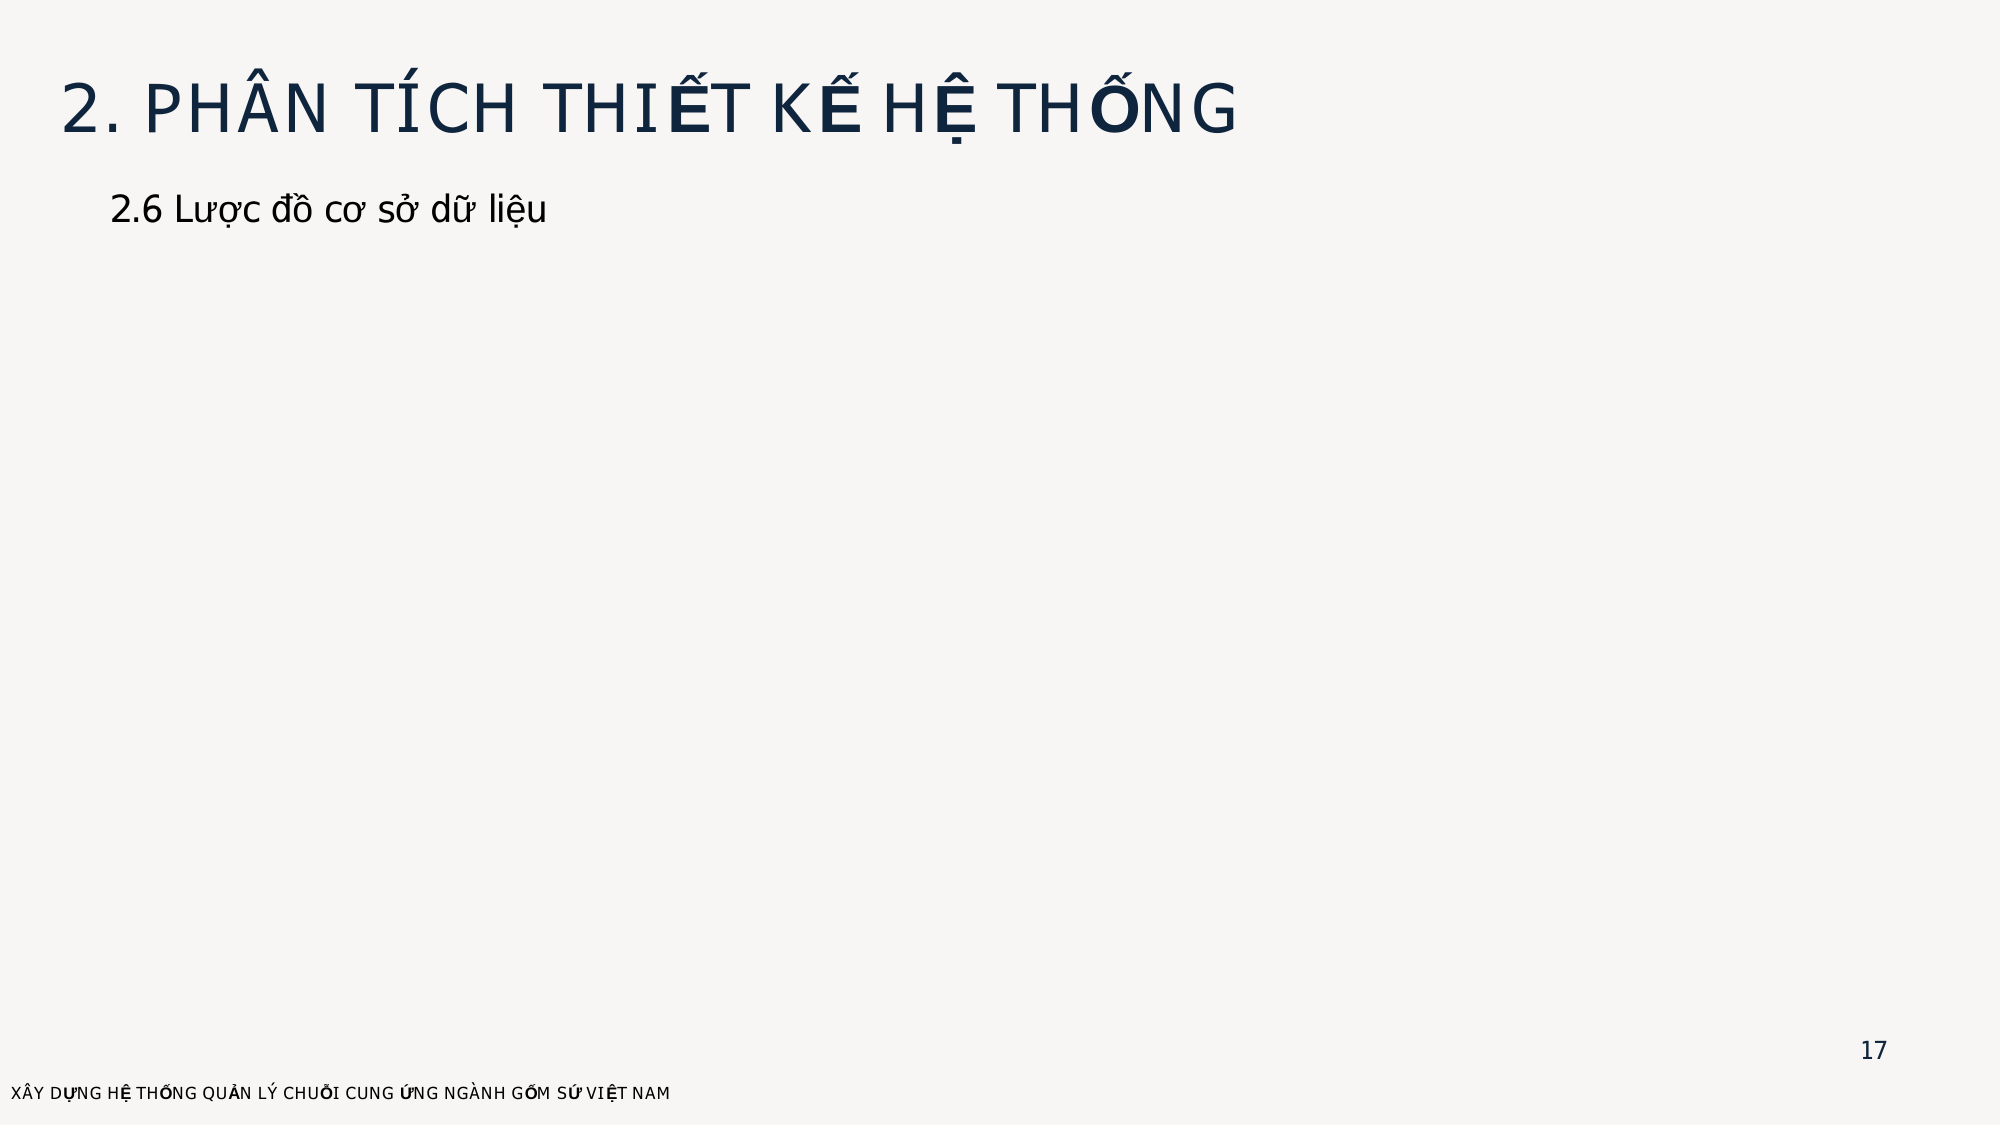

2. PHÂN TÍCH THIẾT KẾ HỆ THỐNG
2.6 Lược đồ cơ sở dữ liệu
17
XÂY DỰNG HỆ THỐNG QUẢN LÝ CHUỖI CUNG ỨNG NGÀNH GỐM SỨ VIỆT NAM